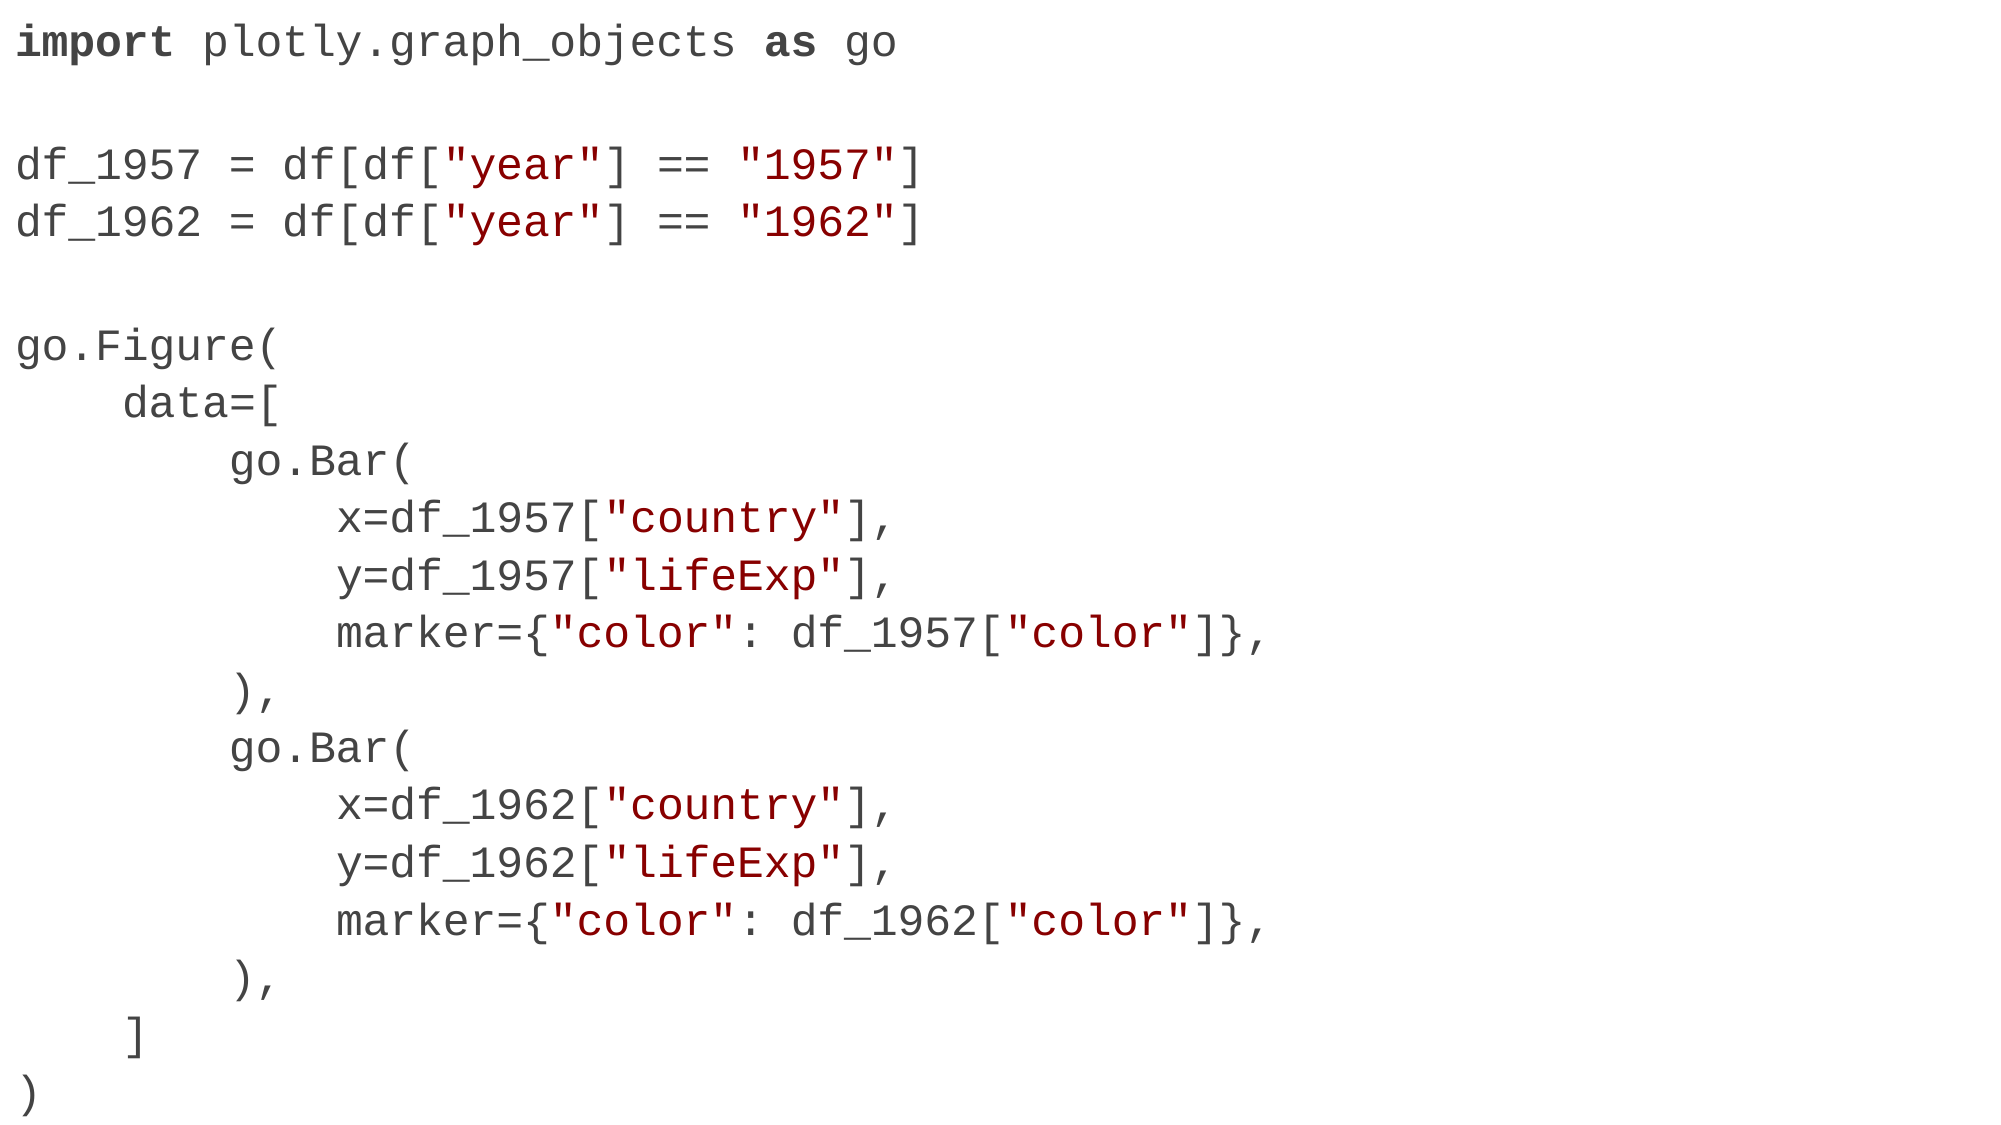

import plotly.graph_objects as go

df_1957 = df[df["year"] == "1957"]
df_1962 = df[df["year"] == "1962"]

go.Figure(
    data=[
        go.Bar(
            x=df_1957["country"],
            y=df_1957["lifeExp"],
            marker={"color": df_1957["color"]},
        ),
        go.Bar(
            x=df_1962["country"],
            y=df_1962["lifeExp"],
            marker={"color": df_1962["color"]},
        ),
    ]
)